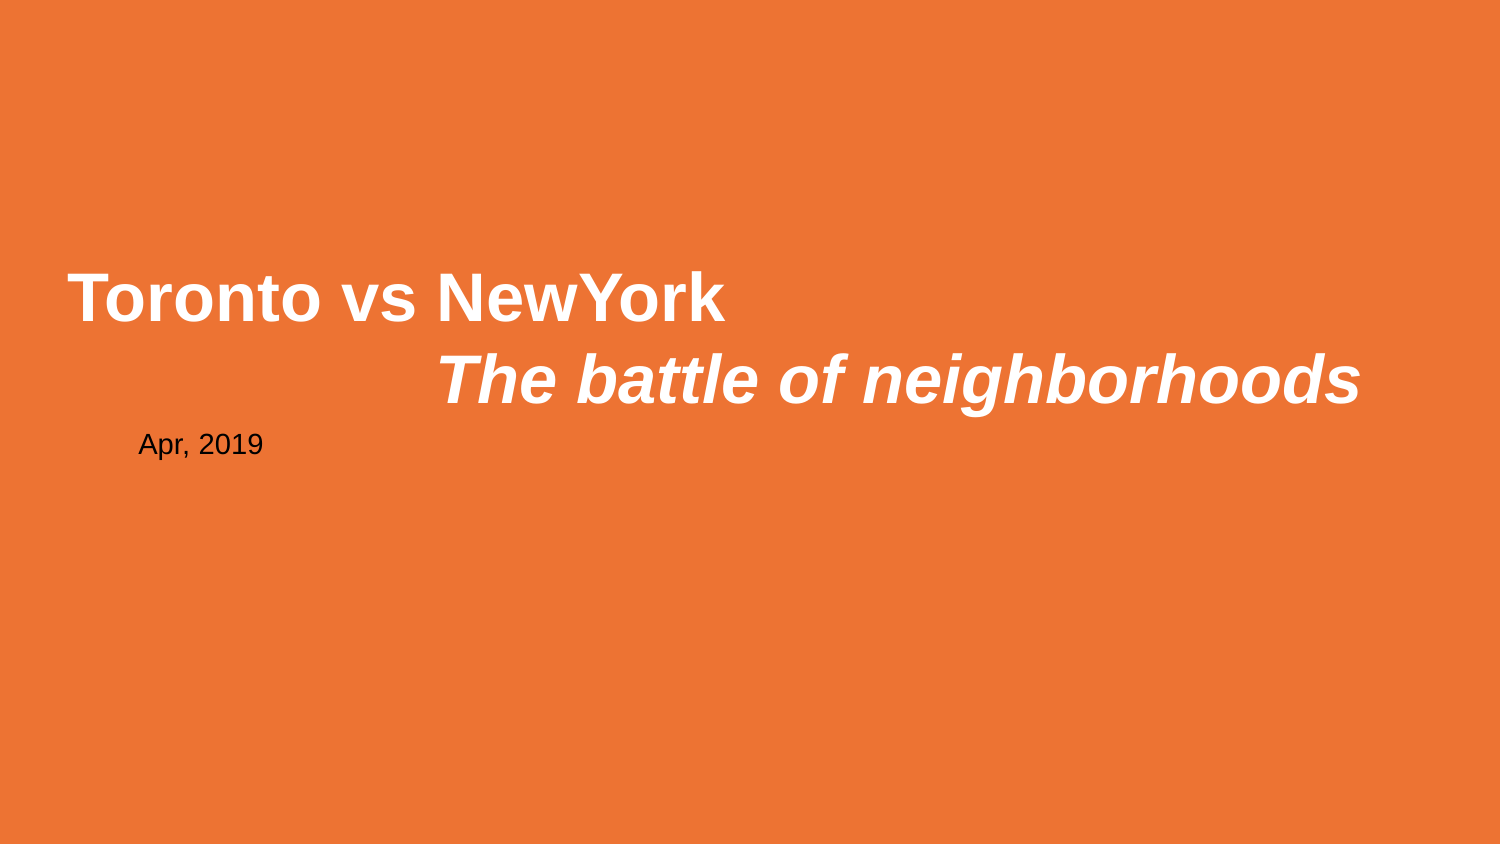

Toronto vs NewYork
The battle of neighborhoods
Apr, 2019